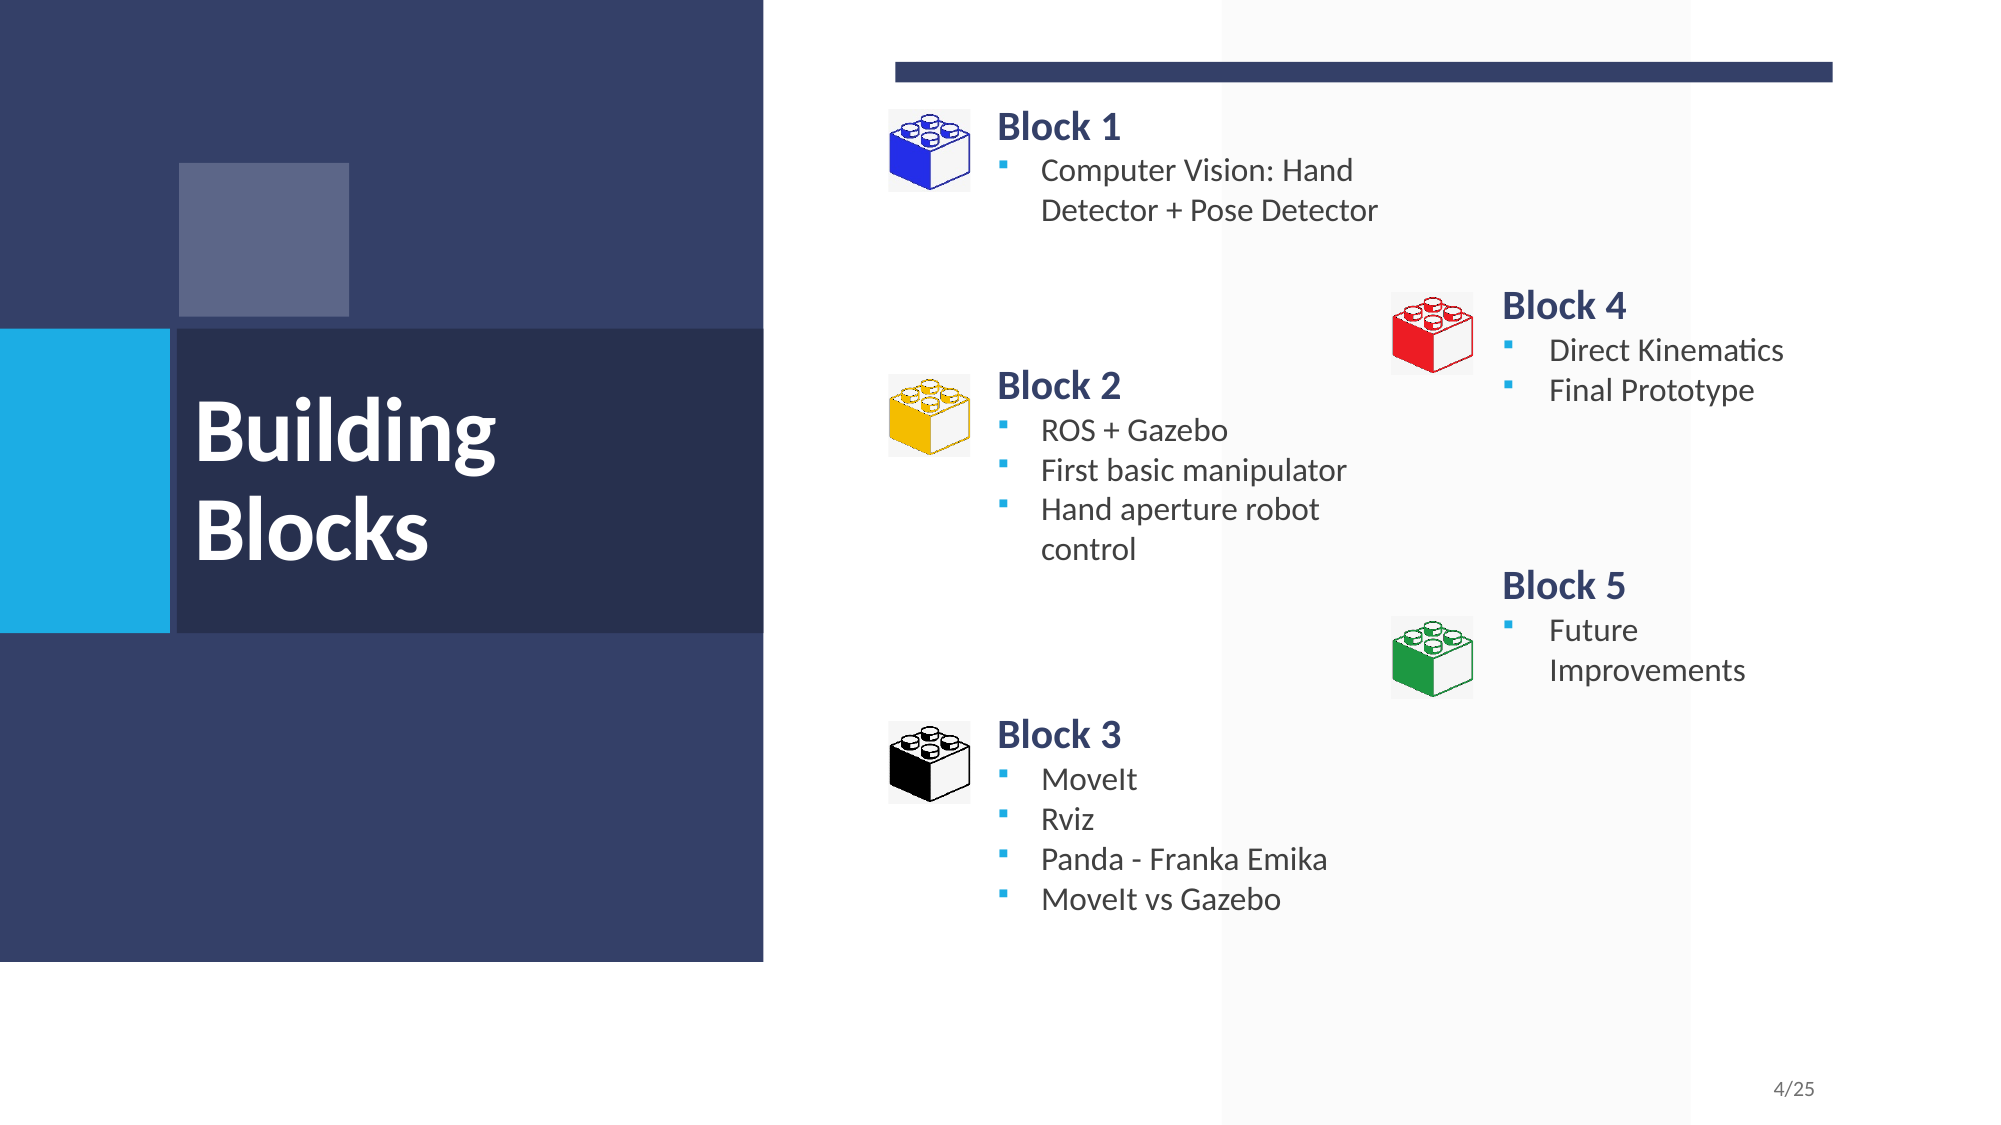

Block 1
Computer Vision: Hand Detector + Pose Detector

Block 2
ROS + Gazebo
First basic manipulator
Hand aperture robot control

Block 3
MoveIt
Rviz
Panda - Franka Emika
MoveIt vs Gazebo

Block 4
Direct Kinematics
Final Prototype

Block 5
Future Improvements

# Building Blocks

4/25